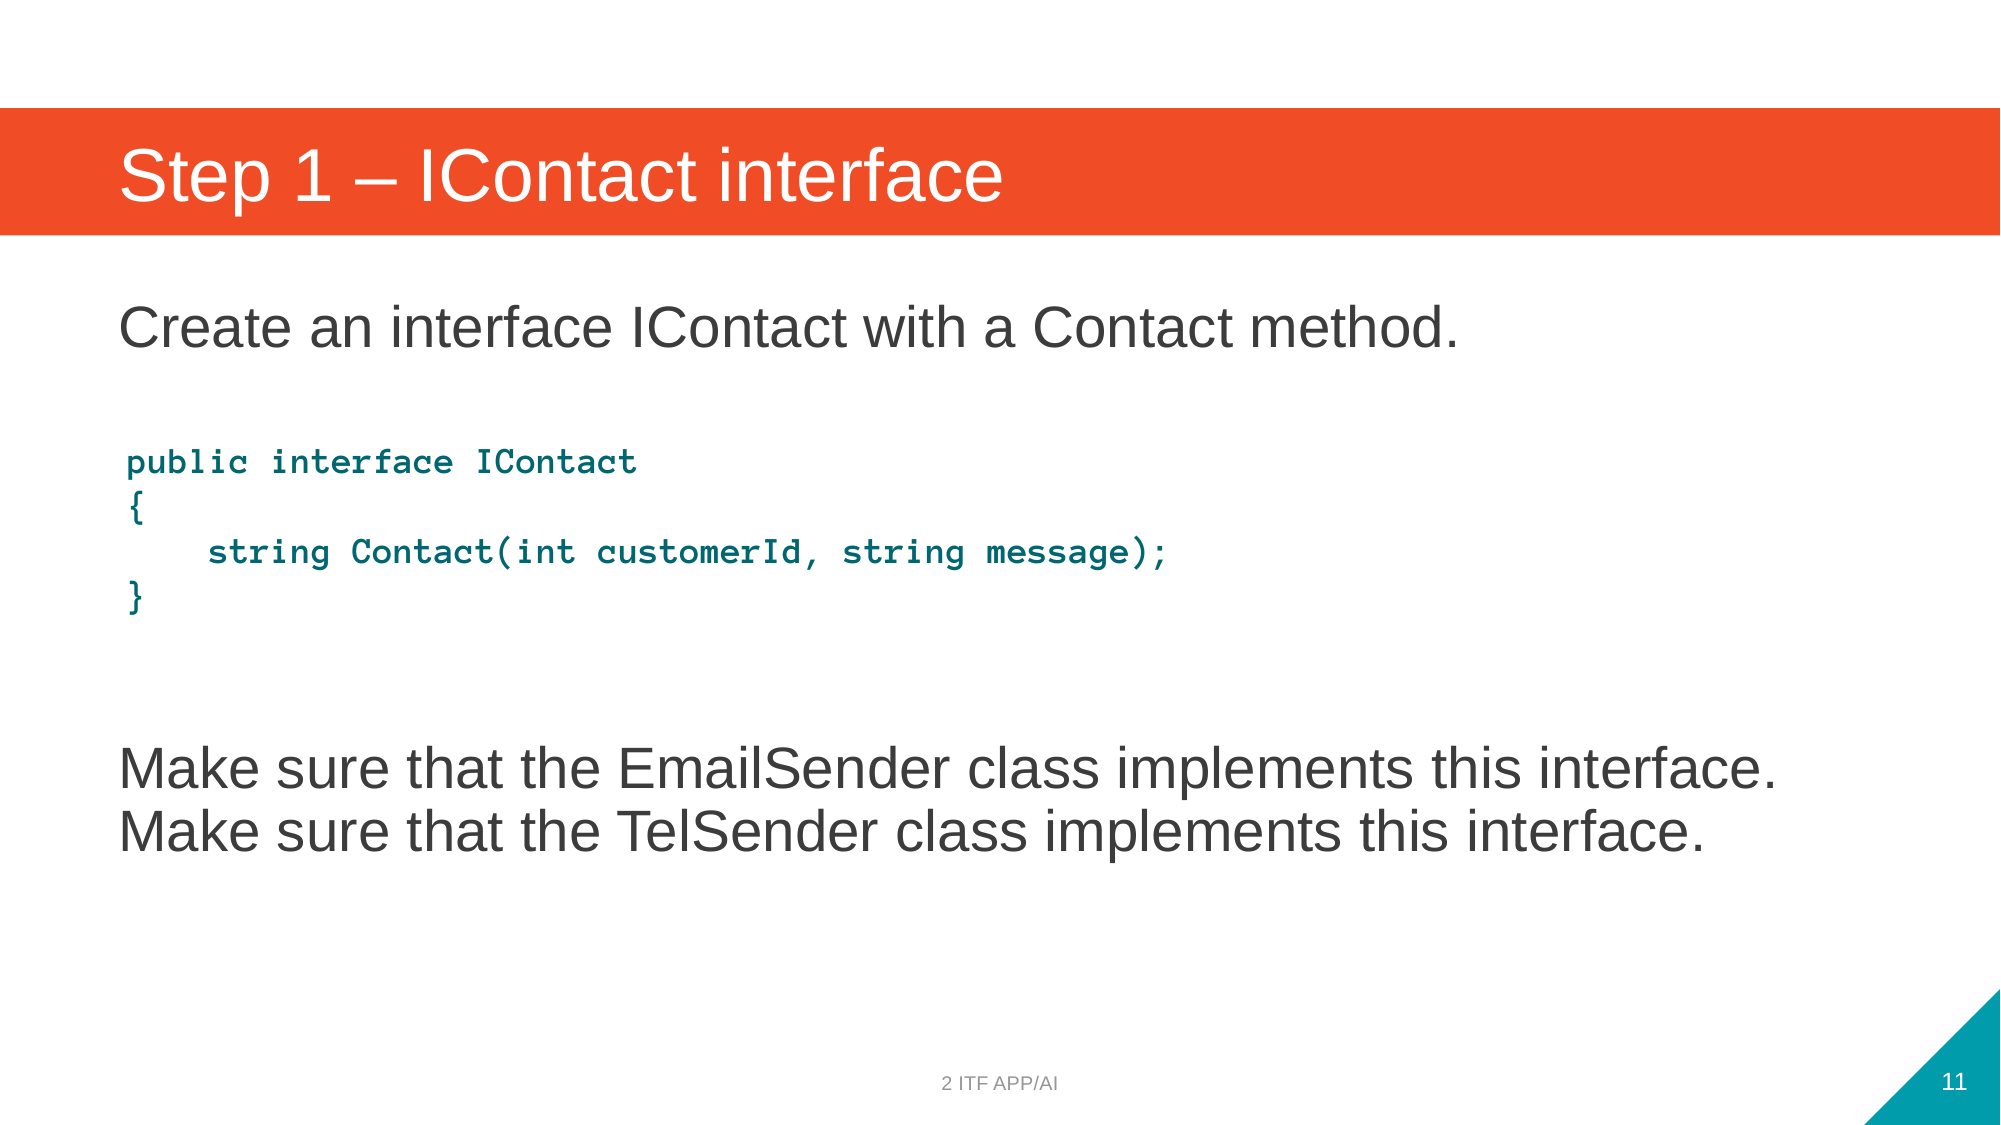

# Step 1 – IContact interface
Create an interface IContact with a Contact method.

Make sure that the EmailSender class implements this interface.
Make sure that the TelSender class implements this interface.
public interface IContact
{
    string Contact(int customerId, string message);
}
11
2 ITF APP/AI